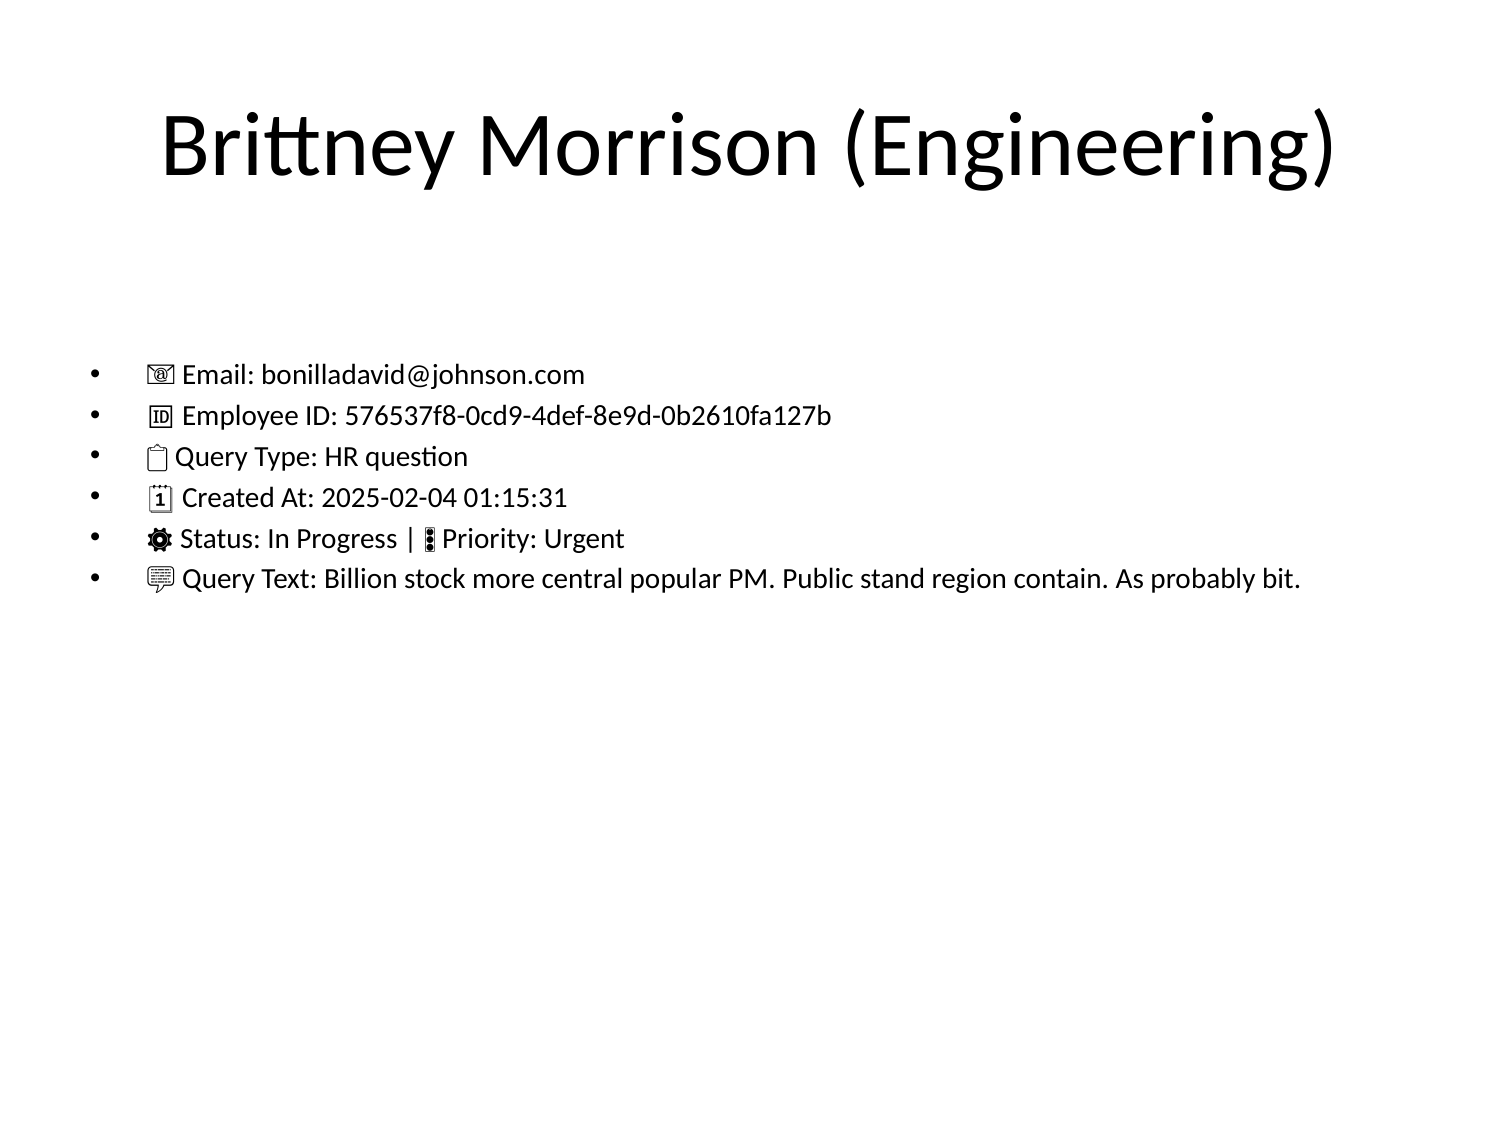

# Brittney Morrison (Engineering)

📧 Email: bonilladavid@johnson.com
🆔 Employee ID: 576537f8-0cd9-4def-8e9d-0b2610fa127b
📋 Query Type: HR question
🗓 Created At: 2025-02-04 01:15:31
⚙ Status: In Progress | 🚦 Priority: Urgent
💬 Query Text: Billion stock more central popular PM. Public stand region contain. As probably bit.